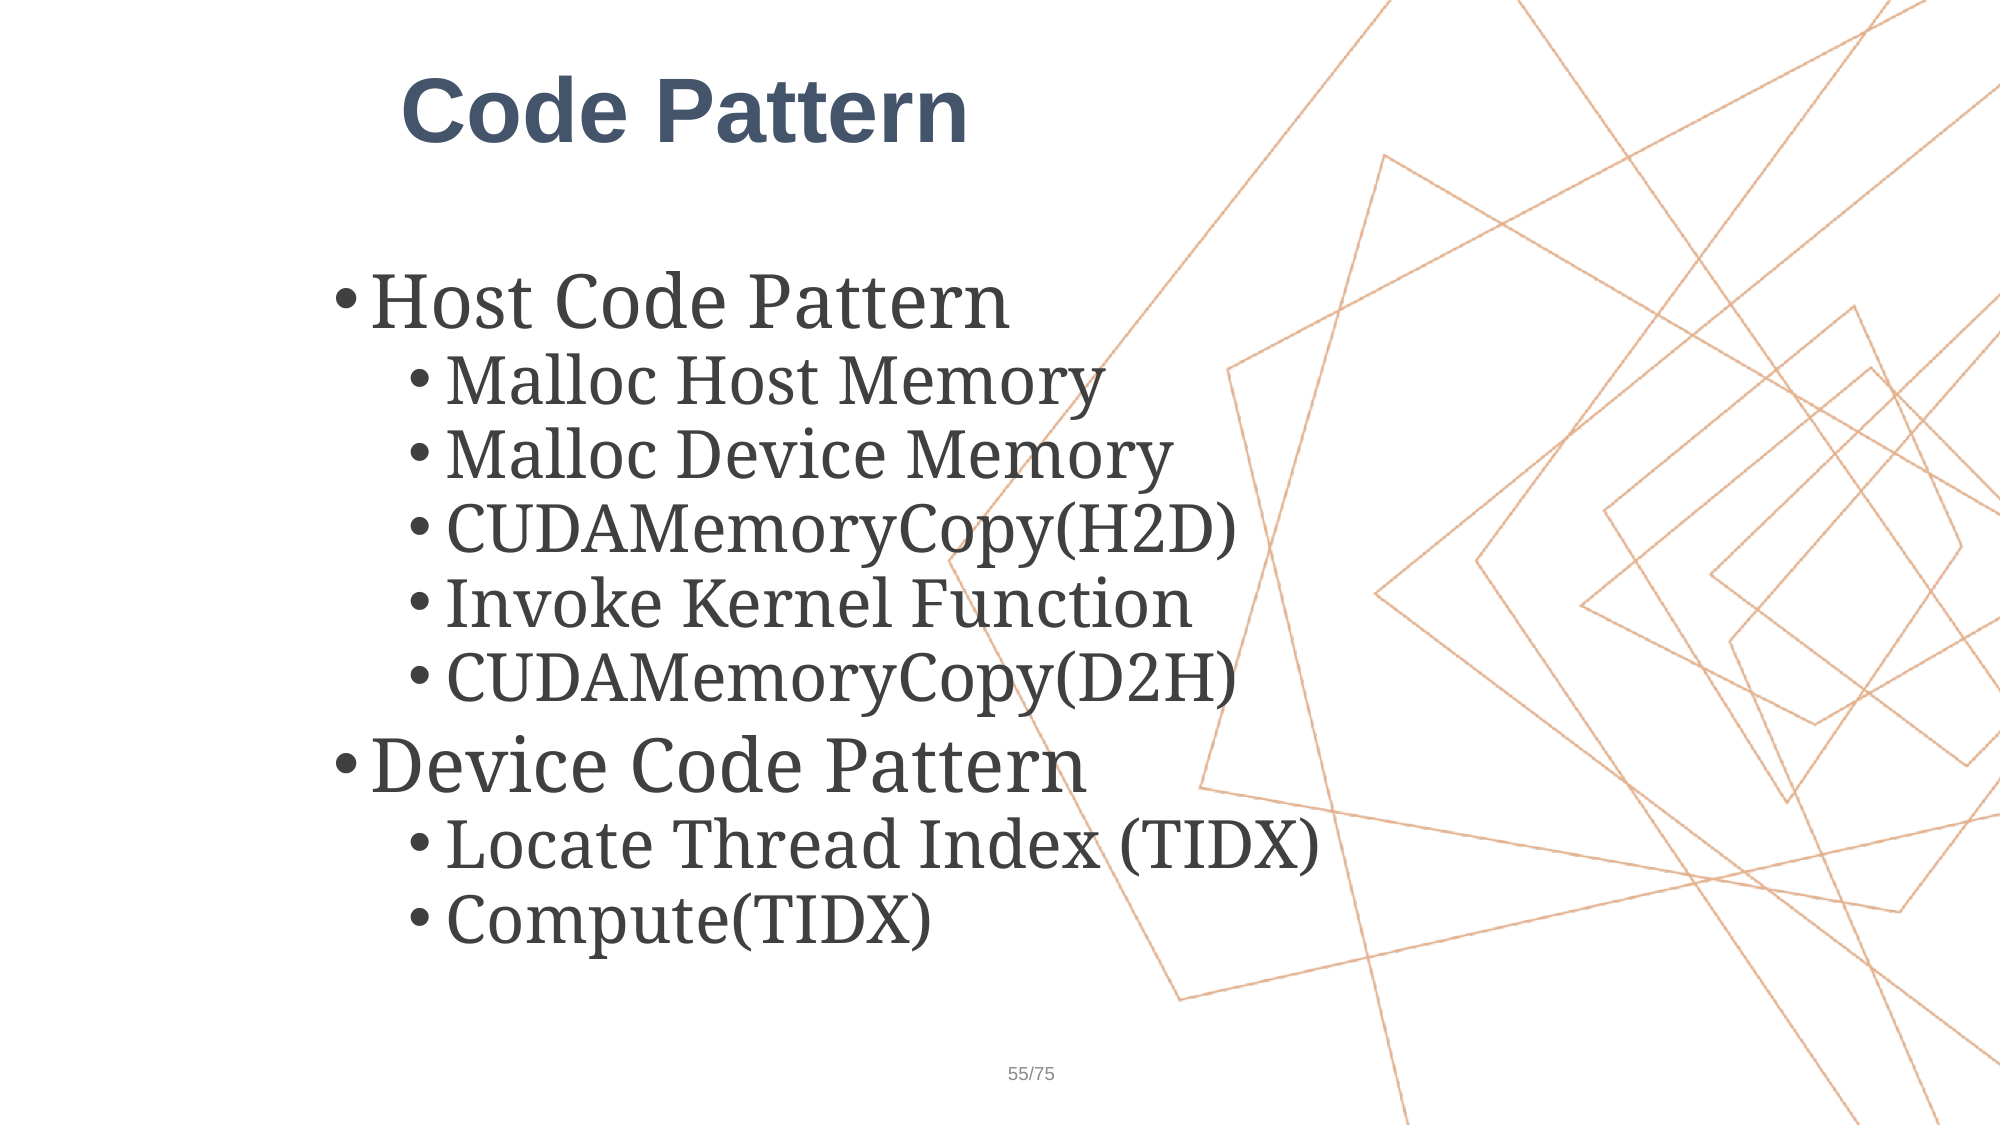

Code Pattern
Host Code Pattern
Malloc Host Memory
Malloc Device Memory
CUDAMemoryCopy(H2D)
Invoke Kernel Function
CUDAMemoryCopy(D2H)
Device Code Pattern
Locate Thread Index (TIDX)
Compute(TIDX)
55/75